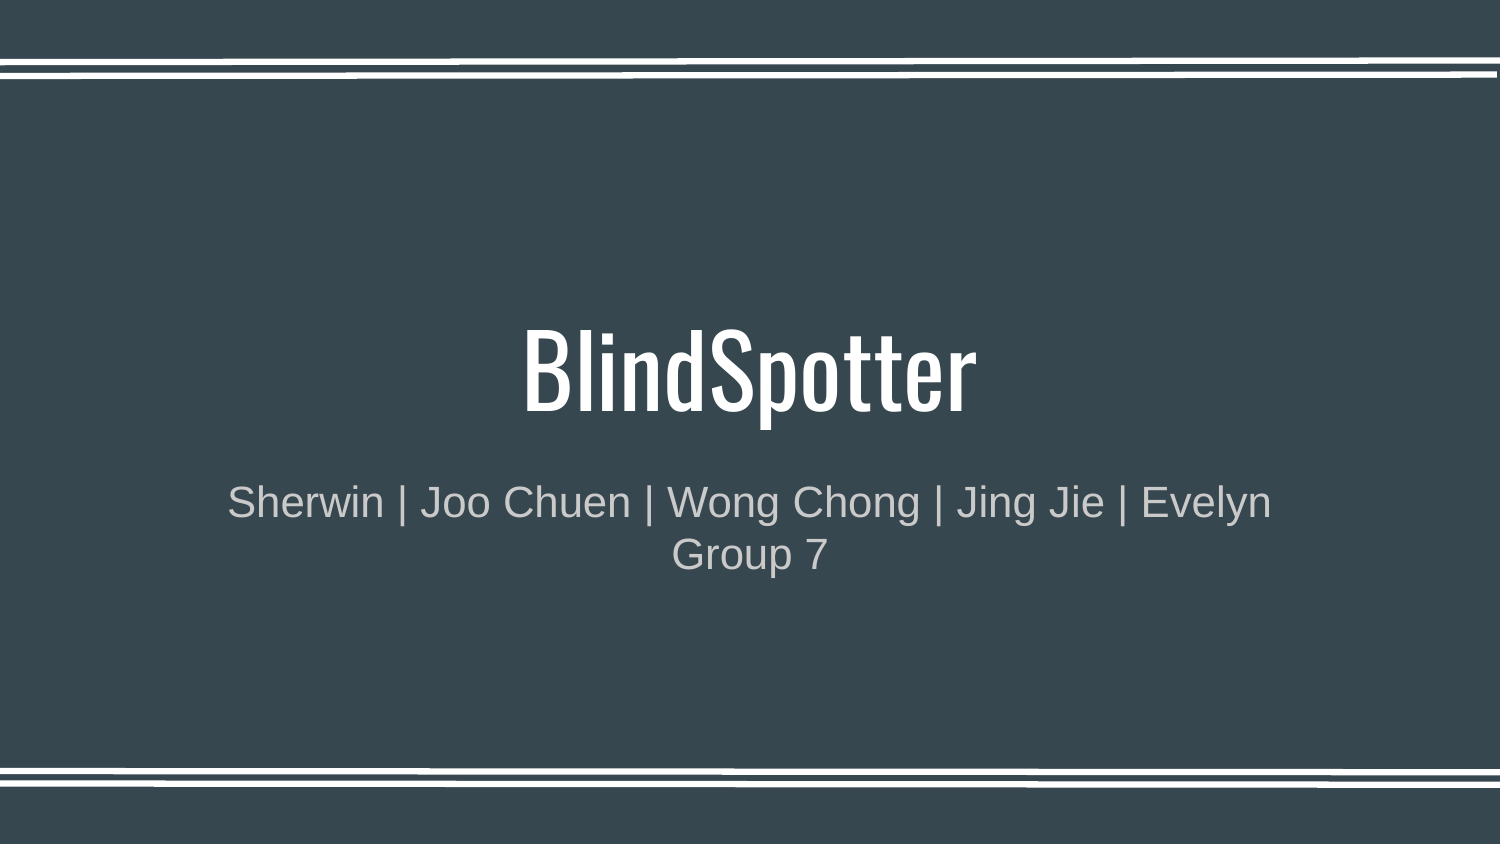

# BlindSpotter

Sherwin | Joo Chuen | Wong Chong | Jing Jie | Evelyn
Group 7